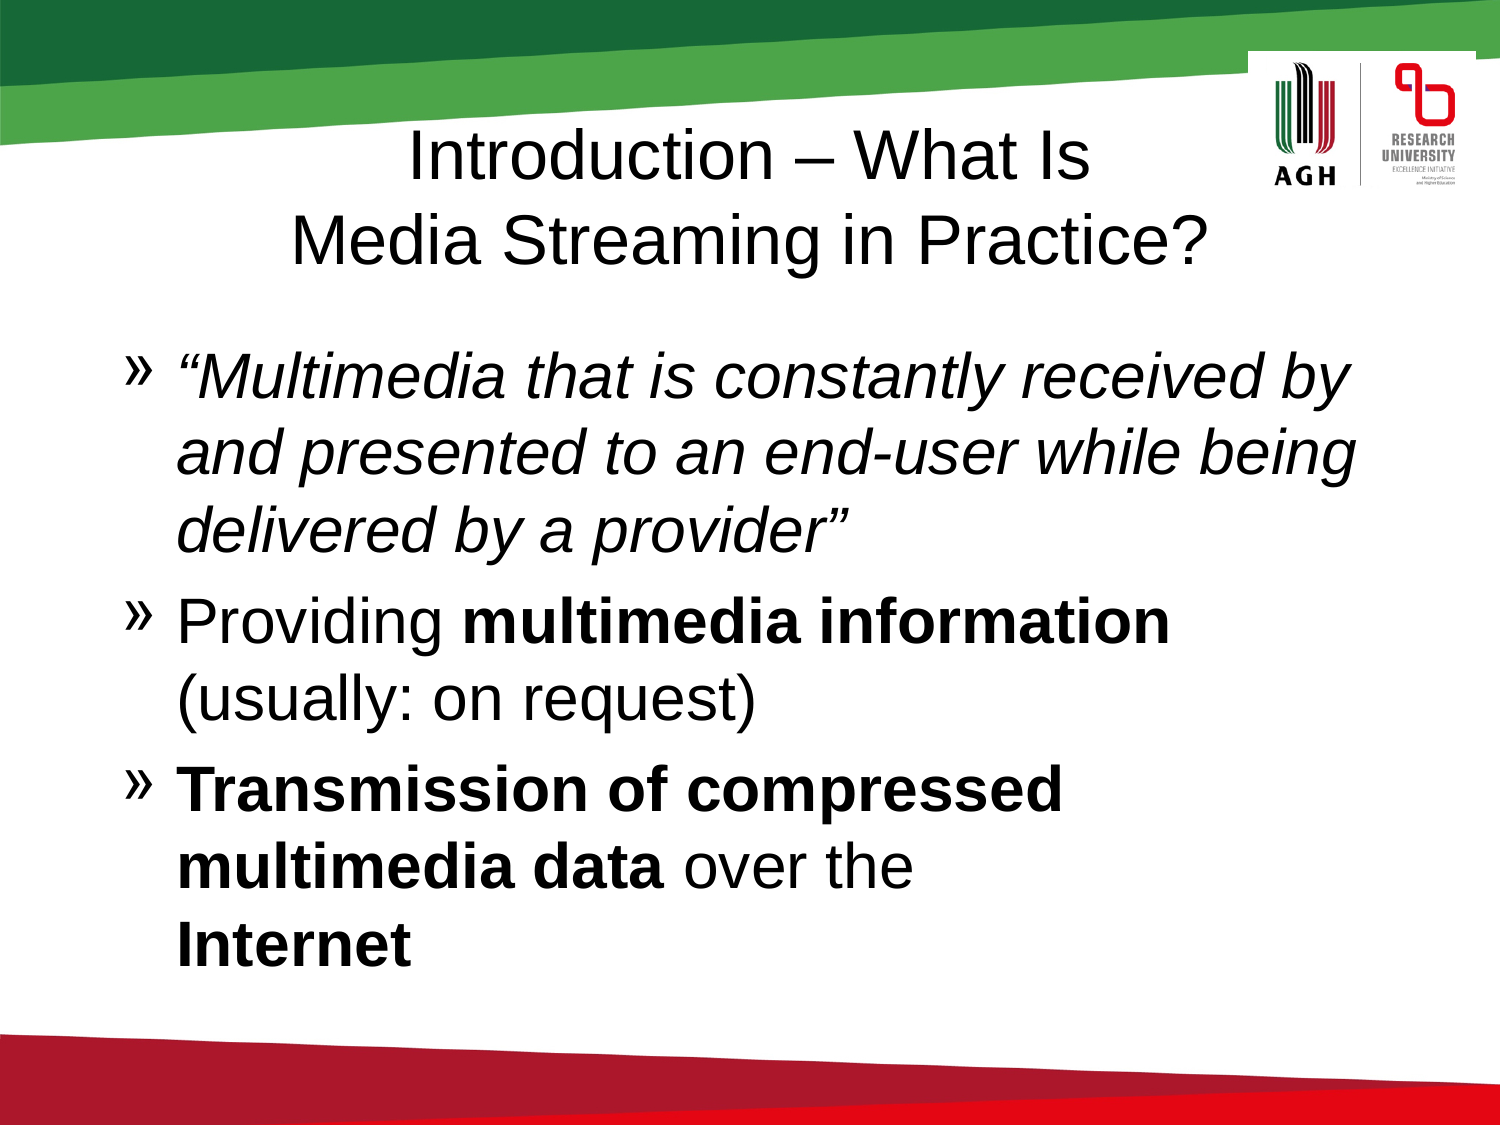

# Introduction – What Is Media Streaming in Practice?
“Multimedia that is constantly received by and presented to an end-user while being delivered by a provider”
Providing multimedia information (usually: on request)
Transmission of compressed multimedia data over the
Internet